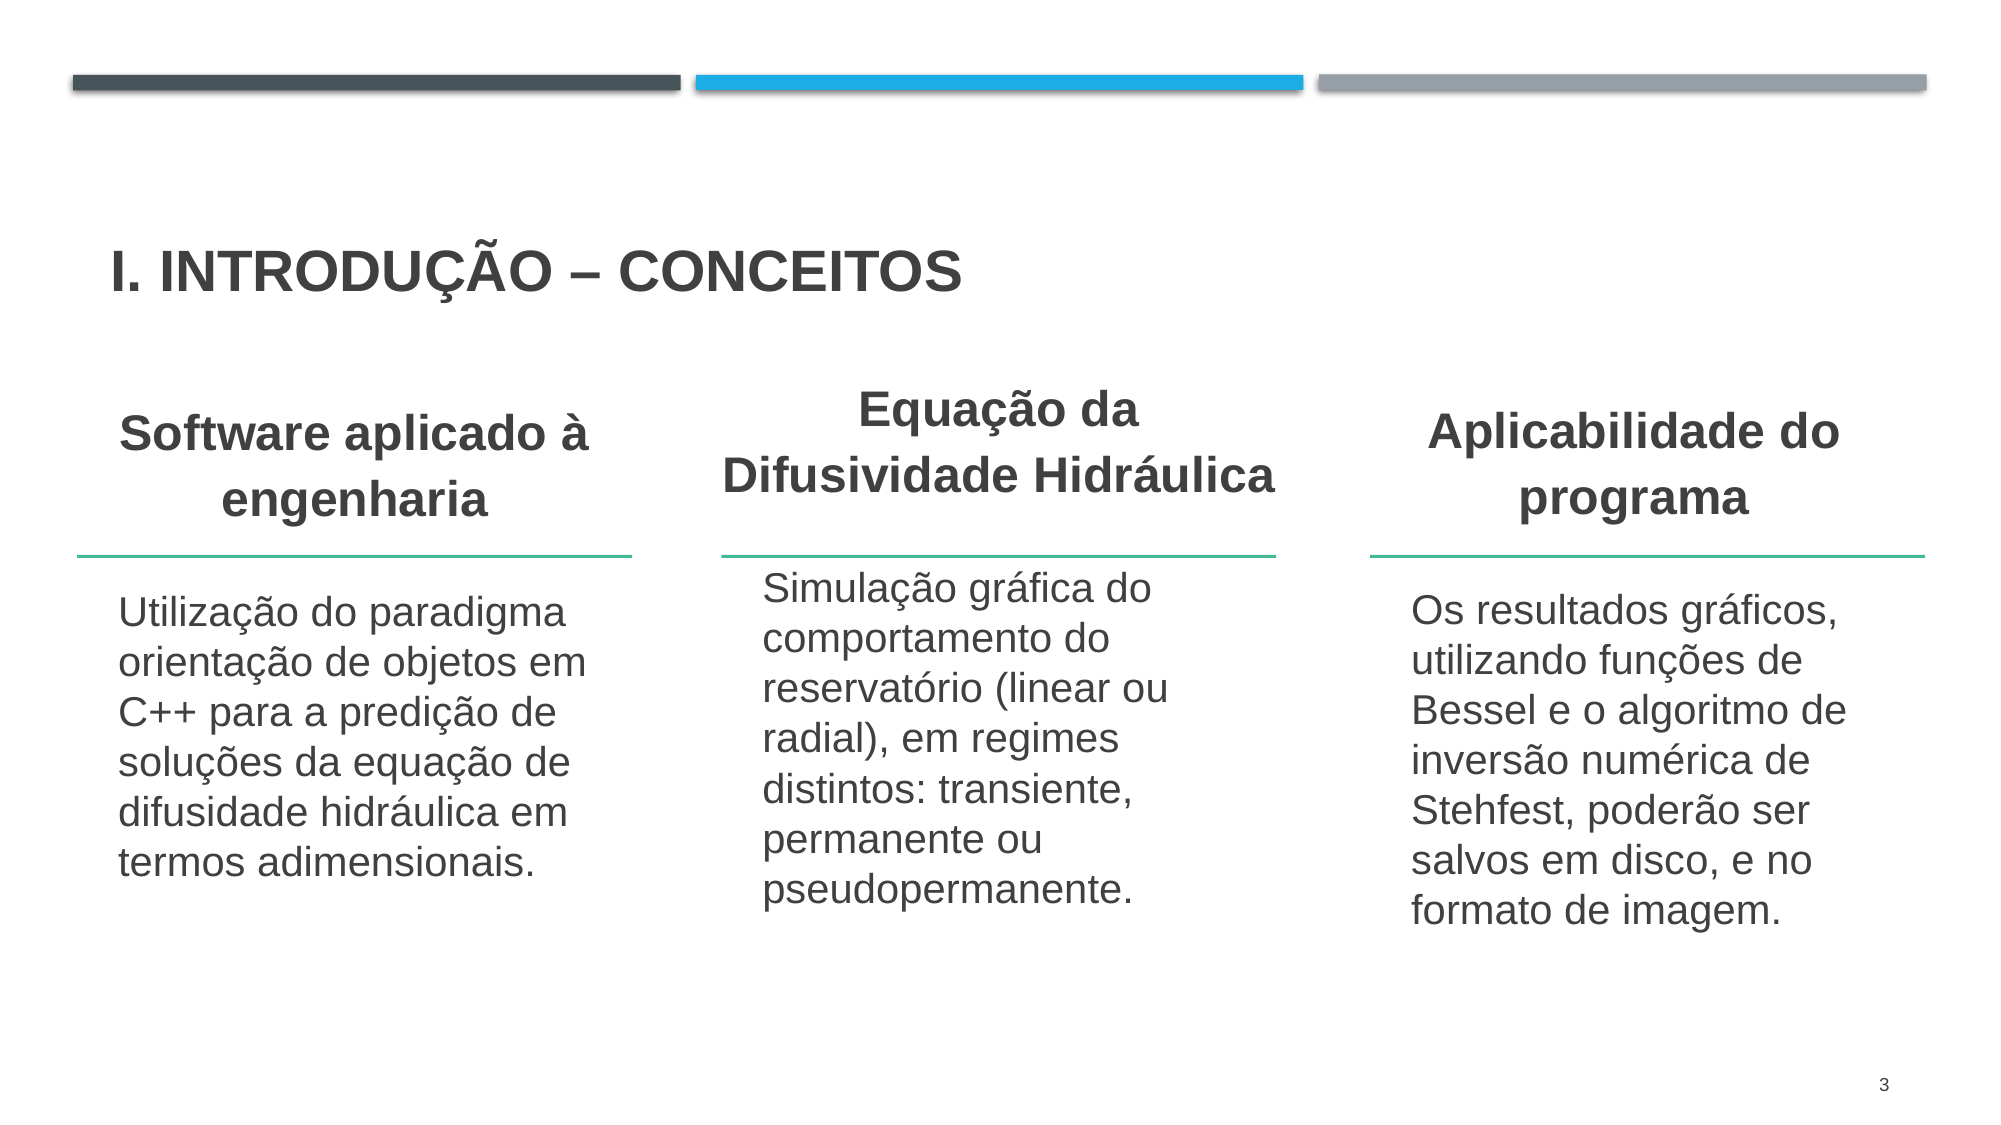

# I. INTRODUÇÃO – Conceitos
Software aplicado à engenharia
Utilização do paradigma orientação de objetos em C++ para a predição de soluções da equação de difusidade hidráulica em termos adimensionais.
Equação da Difusividade Hidráulica
Simulação gráfica do comportamento do reservatório (linear ou radial), em regimes distintos: transiente, permanente ou pseudopermanente.
Aplicabilidade do programa
Os resultados gráficos, utilizando funções de Bessel e o algoritmo de inversão numérica de Stehfest, poderão ser salvos em disco, e no formato de imagem.

3